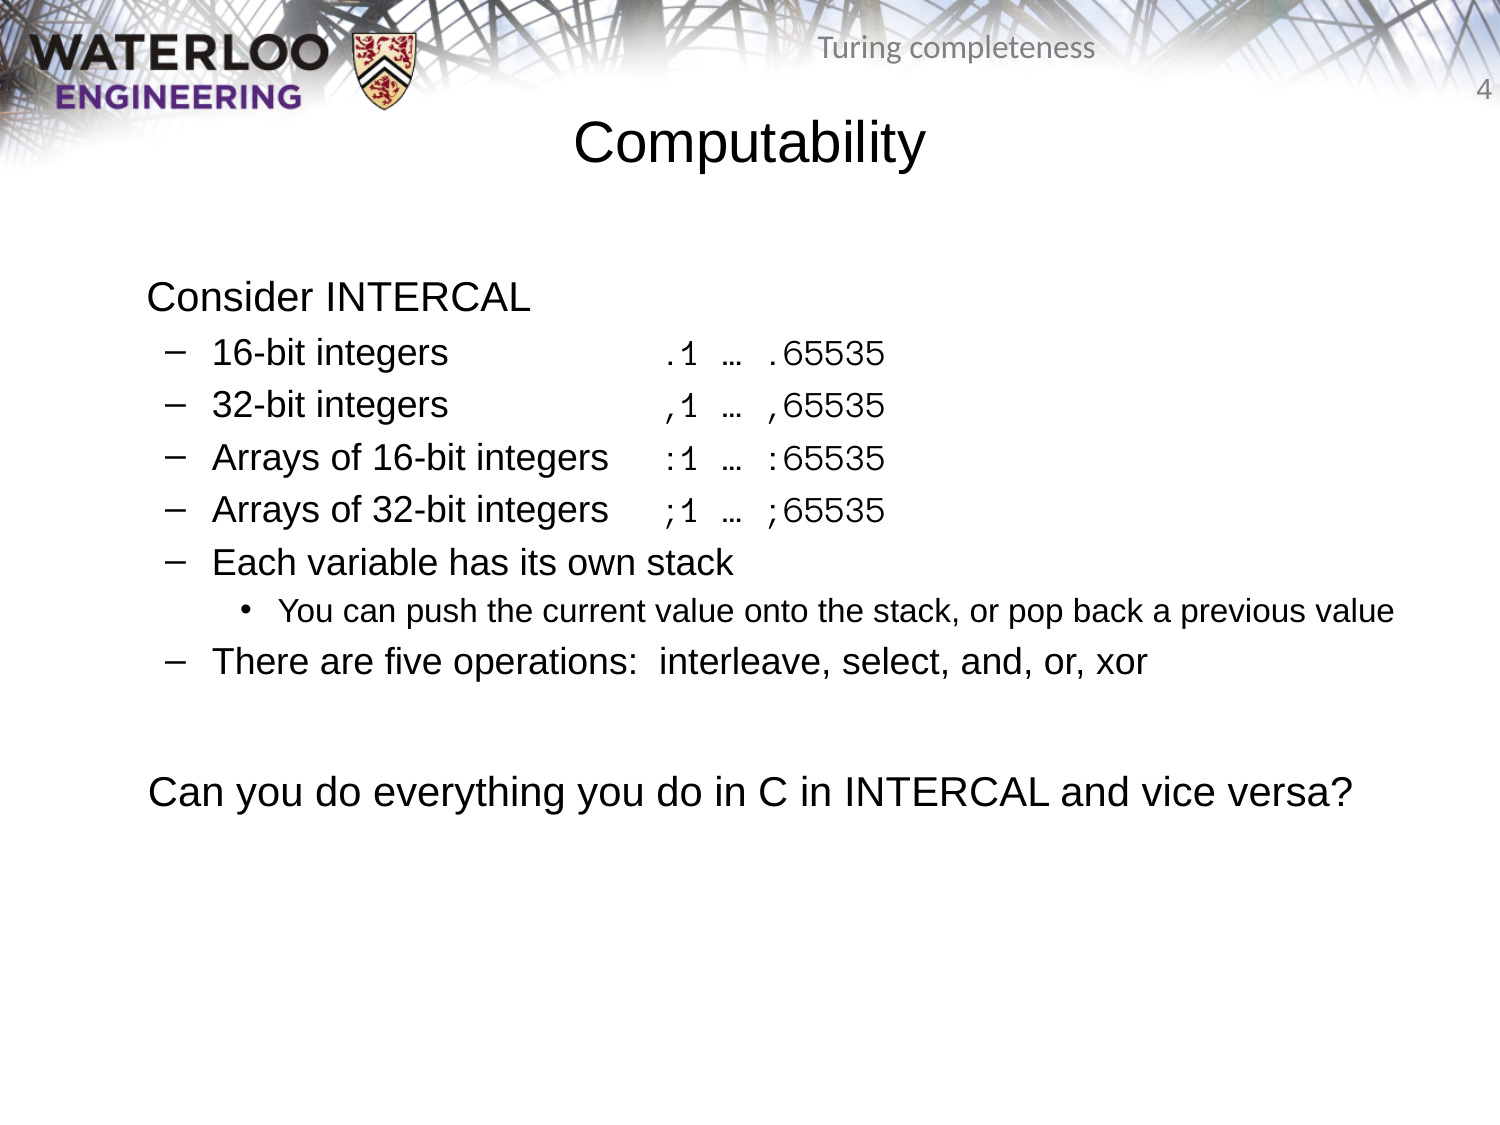

# Computability
	Consider INTERCAL
16-bit integers		.1 … .65535
32-bit integers		,1 … ,65535
Arrays of 16-bit integers	:1 … :65535
Arrays of 32-bit integers	;1 … ;65535
Each variable has its own stack
You can push the current value onto the stack, or pop back a previous value
There are five operations:  interleave, select, and, or, xor

	Can you do everything you do in C in INTERCAL and vice versa?